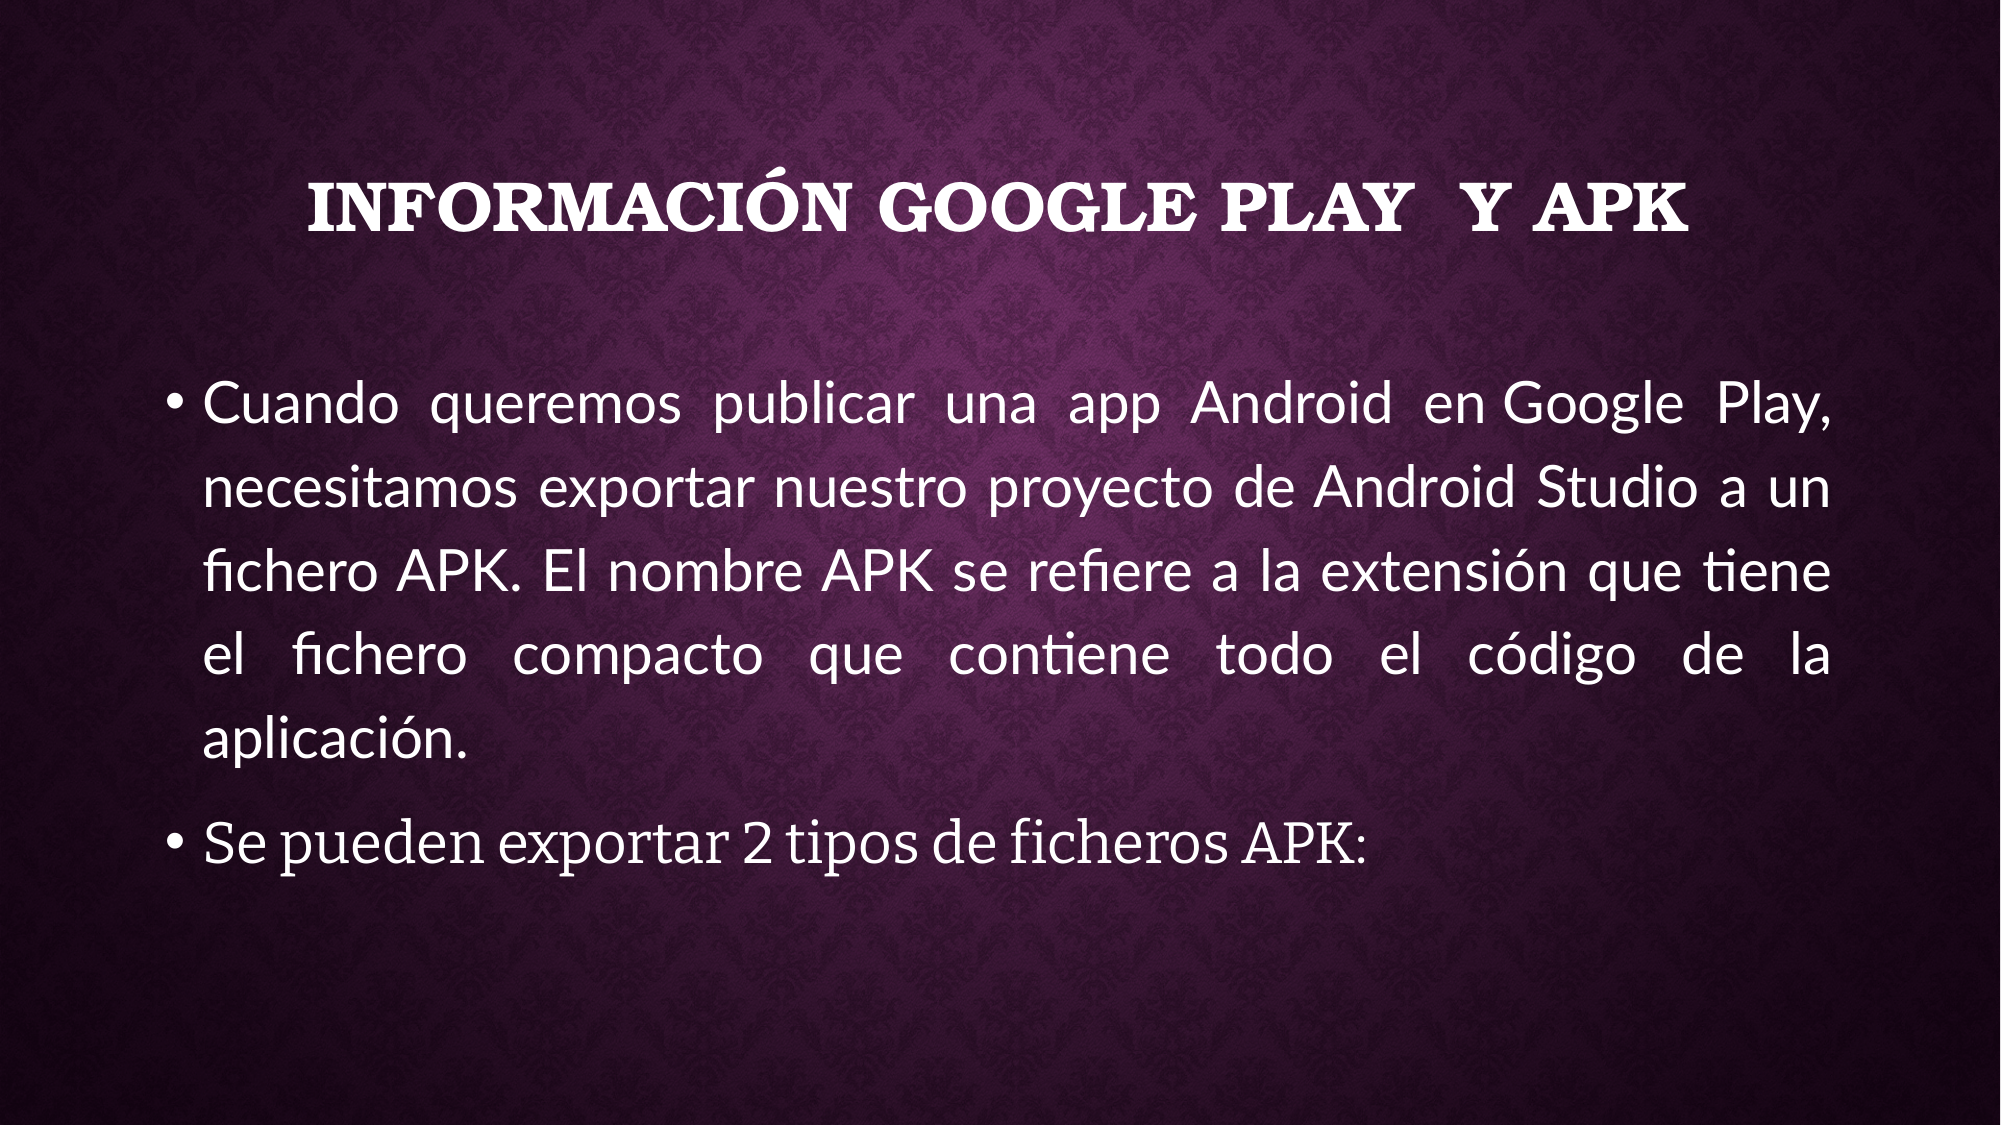

# Información google play  y apk
Cuando queremos publicar una app Android en Google Play, necesitamos exportar nuestro proyecto de Android Studio a un fichero APK. El nombre APK se refiere a la extensión que tiene el fichero compacto que contiene todo el código de la aplicación.
Se pueden exportar 2 tipos de ficheros APK: